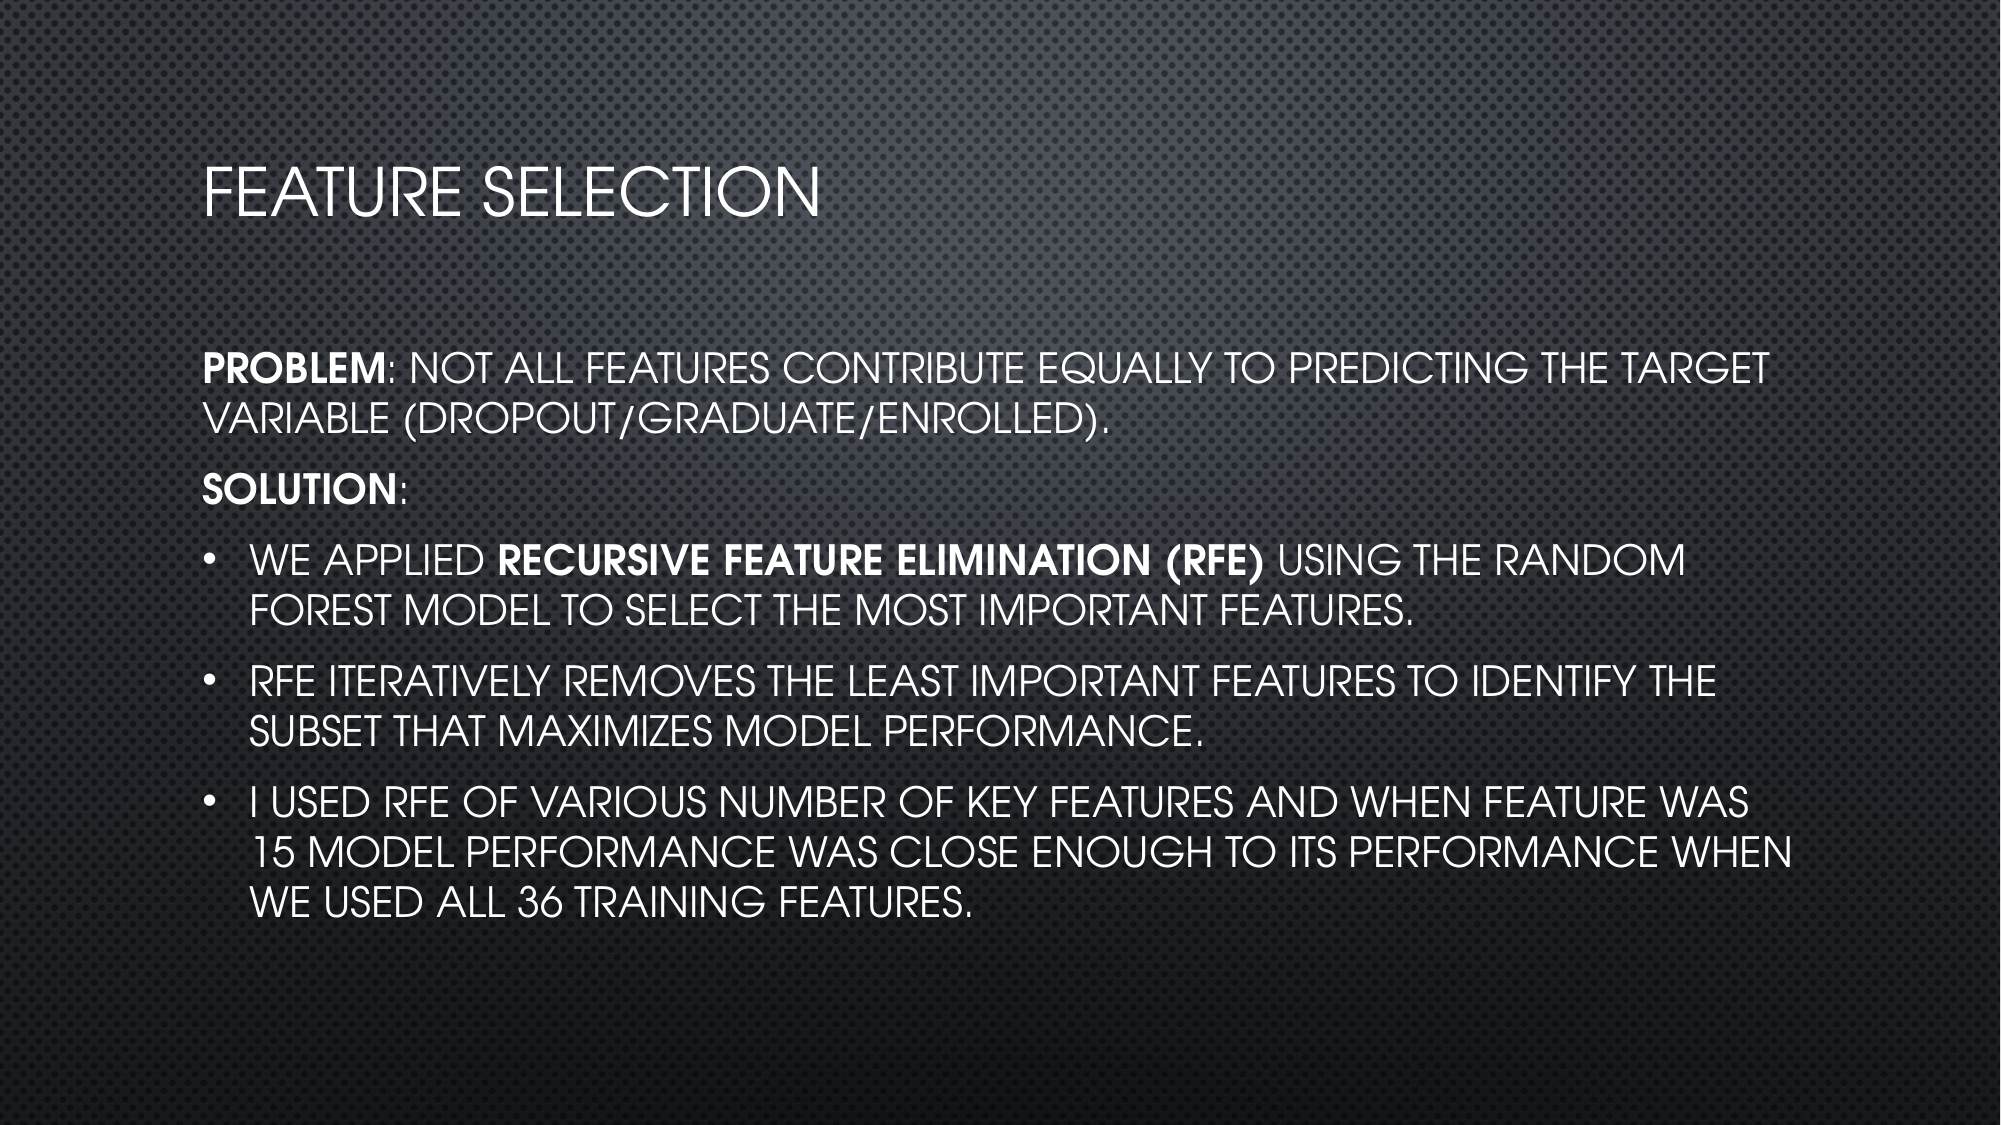

# Feature selection
Problem: Not all features contribute equally to predicting the target variable (Dropout/Graduate/Enrolled).
Solution:
We applied Recursive Feature Elimination (RFE) using the Random Forest model to select the most important features.
RFE iteratively removes the least important features to identify the subset that maximizes model performance.
I used RFE of various number of key features and when feature was 15 model performance was close enough to its performance when we used all 36 training features.